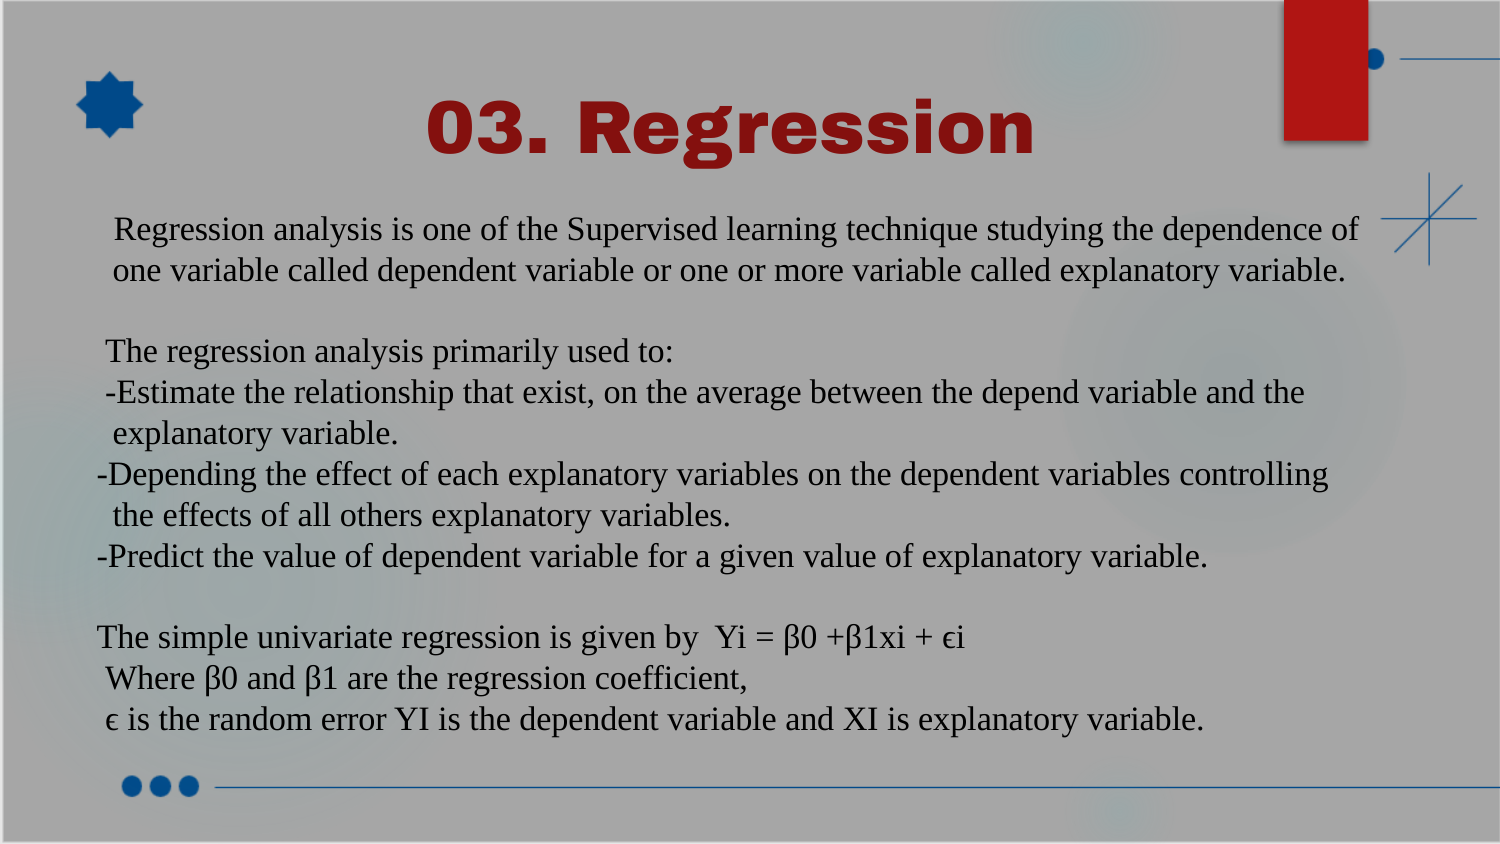

03. Regression

     Regression analysis is one of the Supervised learning technique studying the dependence of one variable called dependent variable or one or more variable called explanatory variable.

    The regression analysis primarily used to:
    -Estimate the relationship that exist, on the average between the depend variable and the explanatory variable.
   -Depending the effect of each explanatory variables on the dependent variables controlling the effects of all others explanatory variables.
   -Predict the value of dependent variable for a given value of explanatory variable.

   The simple univariate regression is given by  Yi = β0 +β1xi + ϵi
    Where β0 and β1 are the regression coefficient,
    ϵ is the random error YI is the dependent variable and XI is explanatory variable.